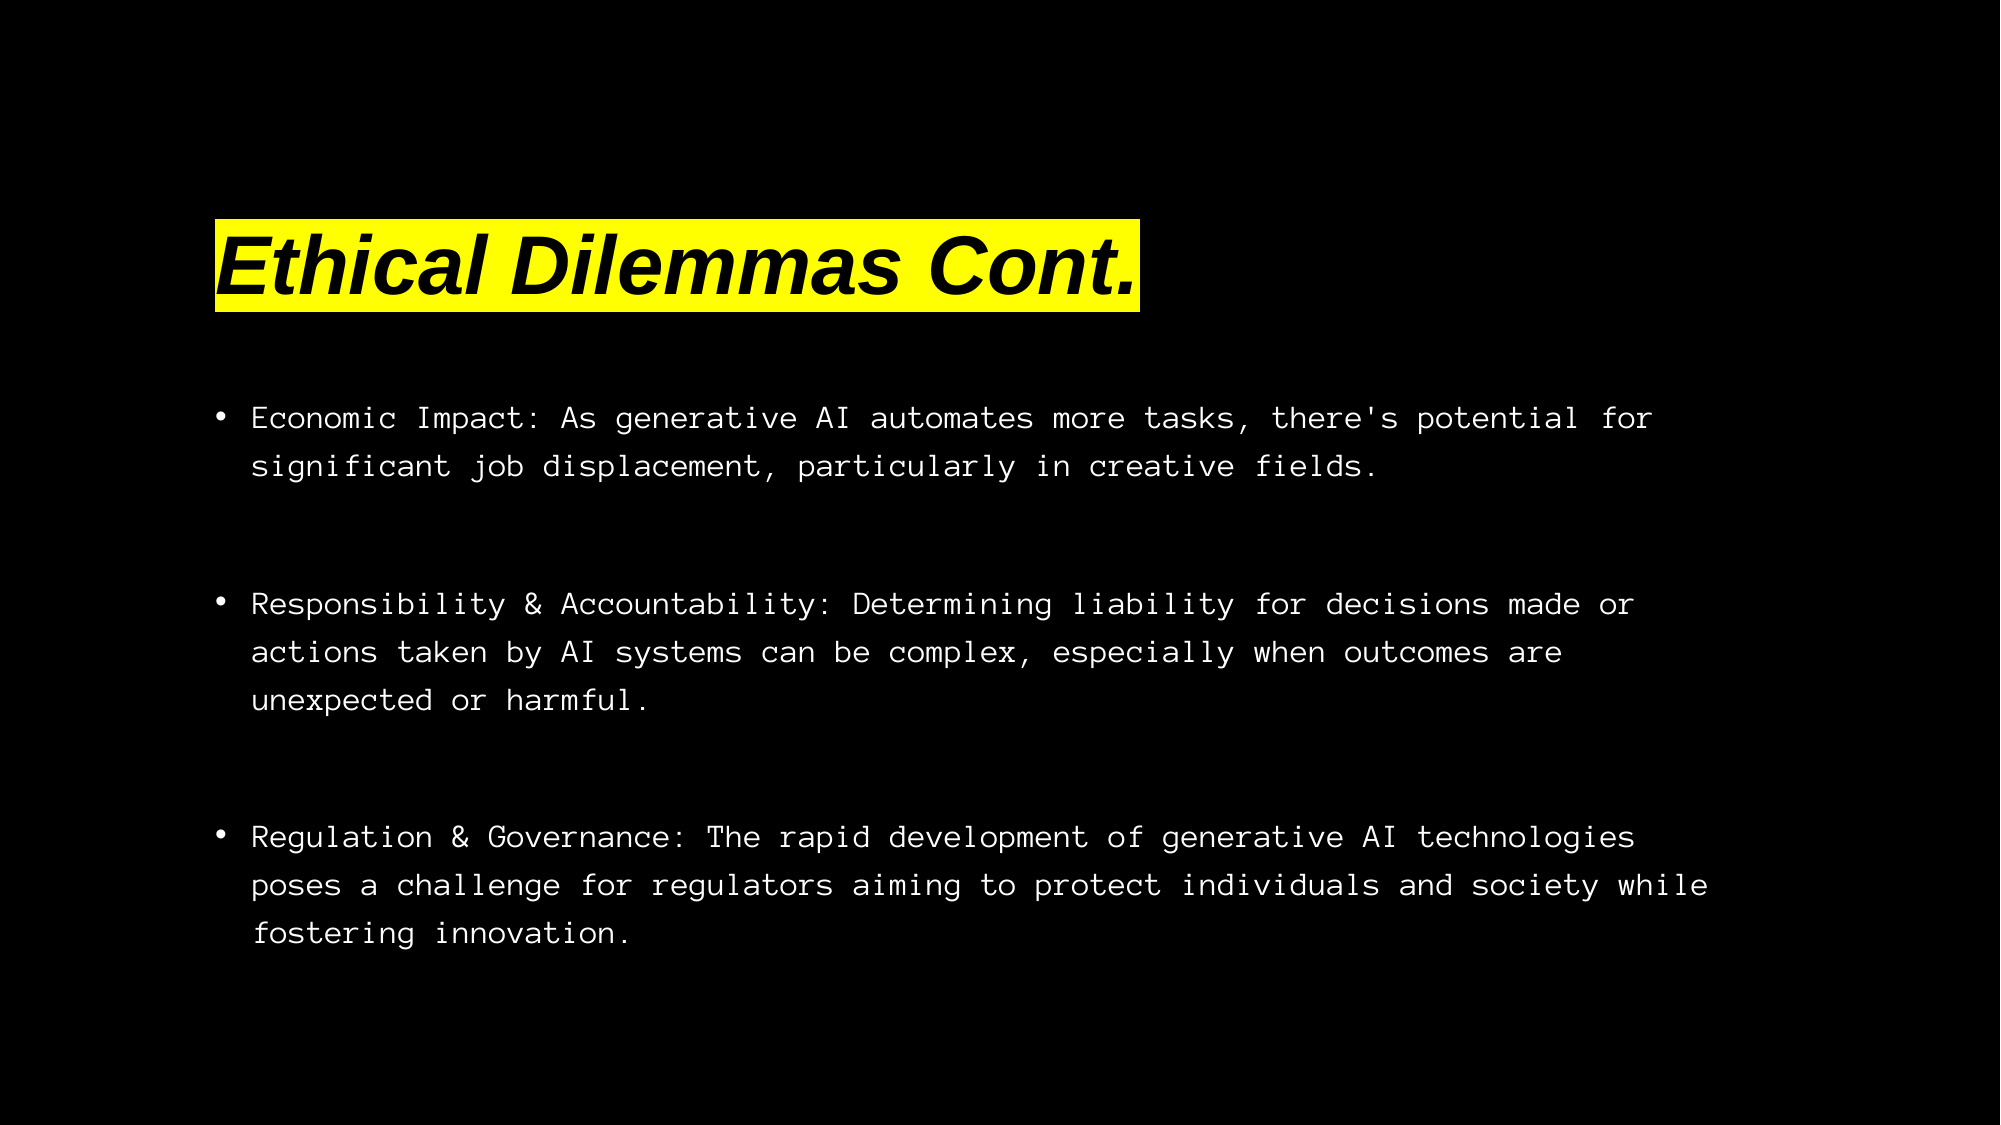

# Ethical Dilemmas Cont.
Economic Impact: As generative AI automates more tasks, there's potential for significant job displacement, particularly in creative fields.

Responsibility & Accountability: Determining liability for decisions made or actions taken by AI systems can be complex, especially when outcomes are unexpected or harmful.

Regulation & Governance: The rapid development of generative AI technologies poses a challenge for regulators aiming to protect individuals and society while fostering innovation.